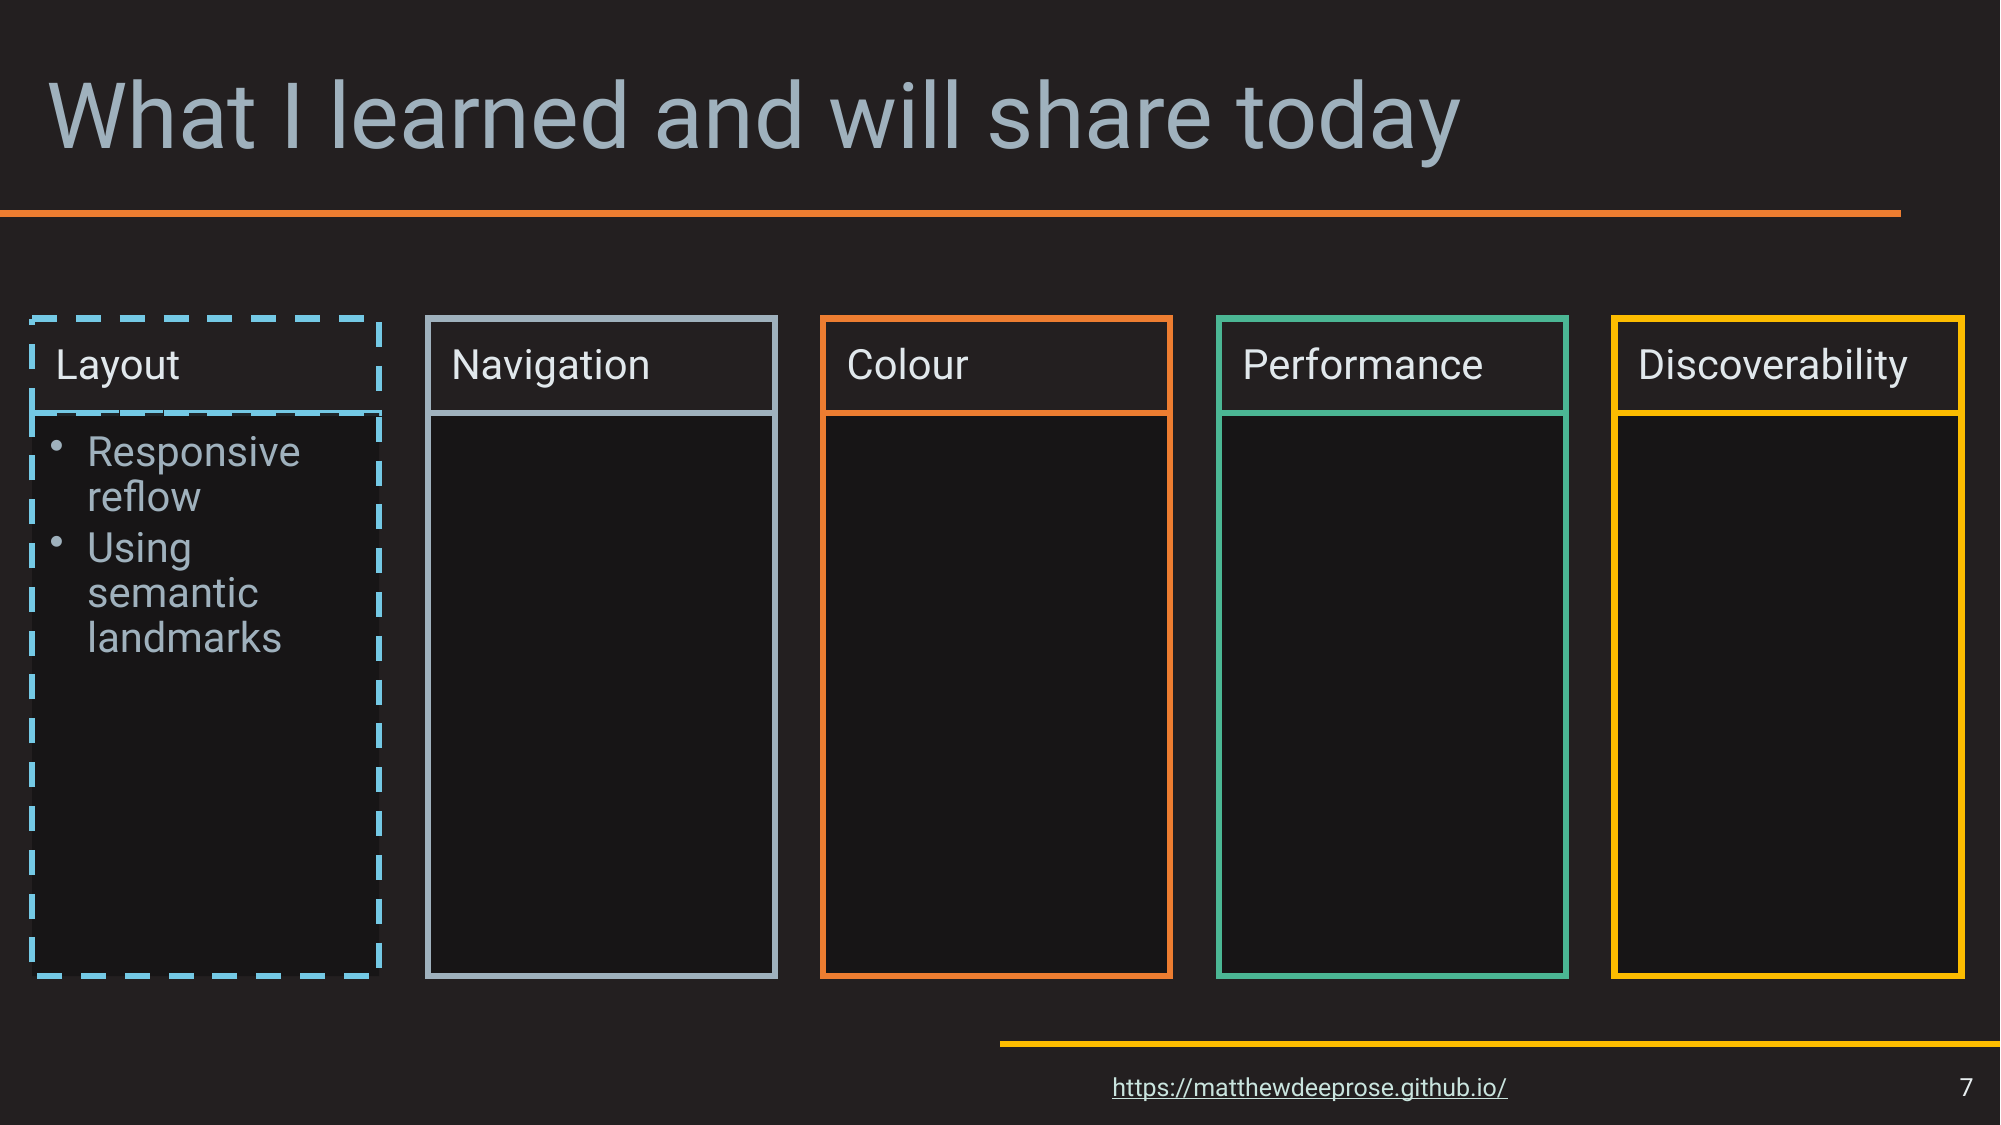

# What I learned and will share today 2
Layout
Navigation
Colour
Performance
Discoverability
Responsive reflow
Using semantic landmarks

7
https://matthewdeeprose.github.io/